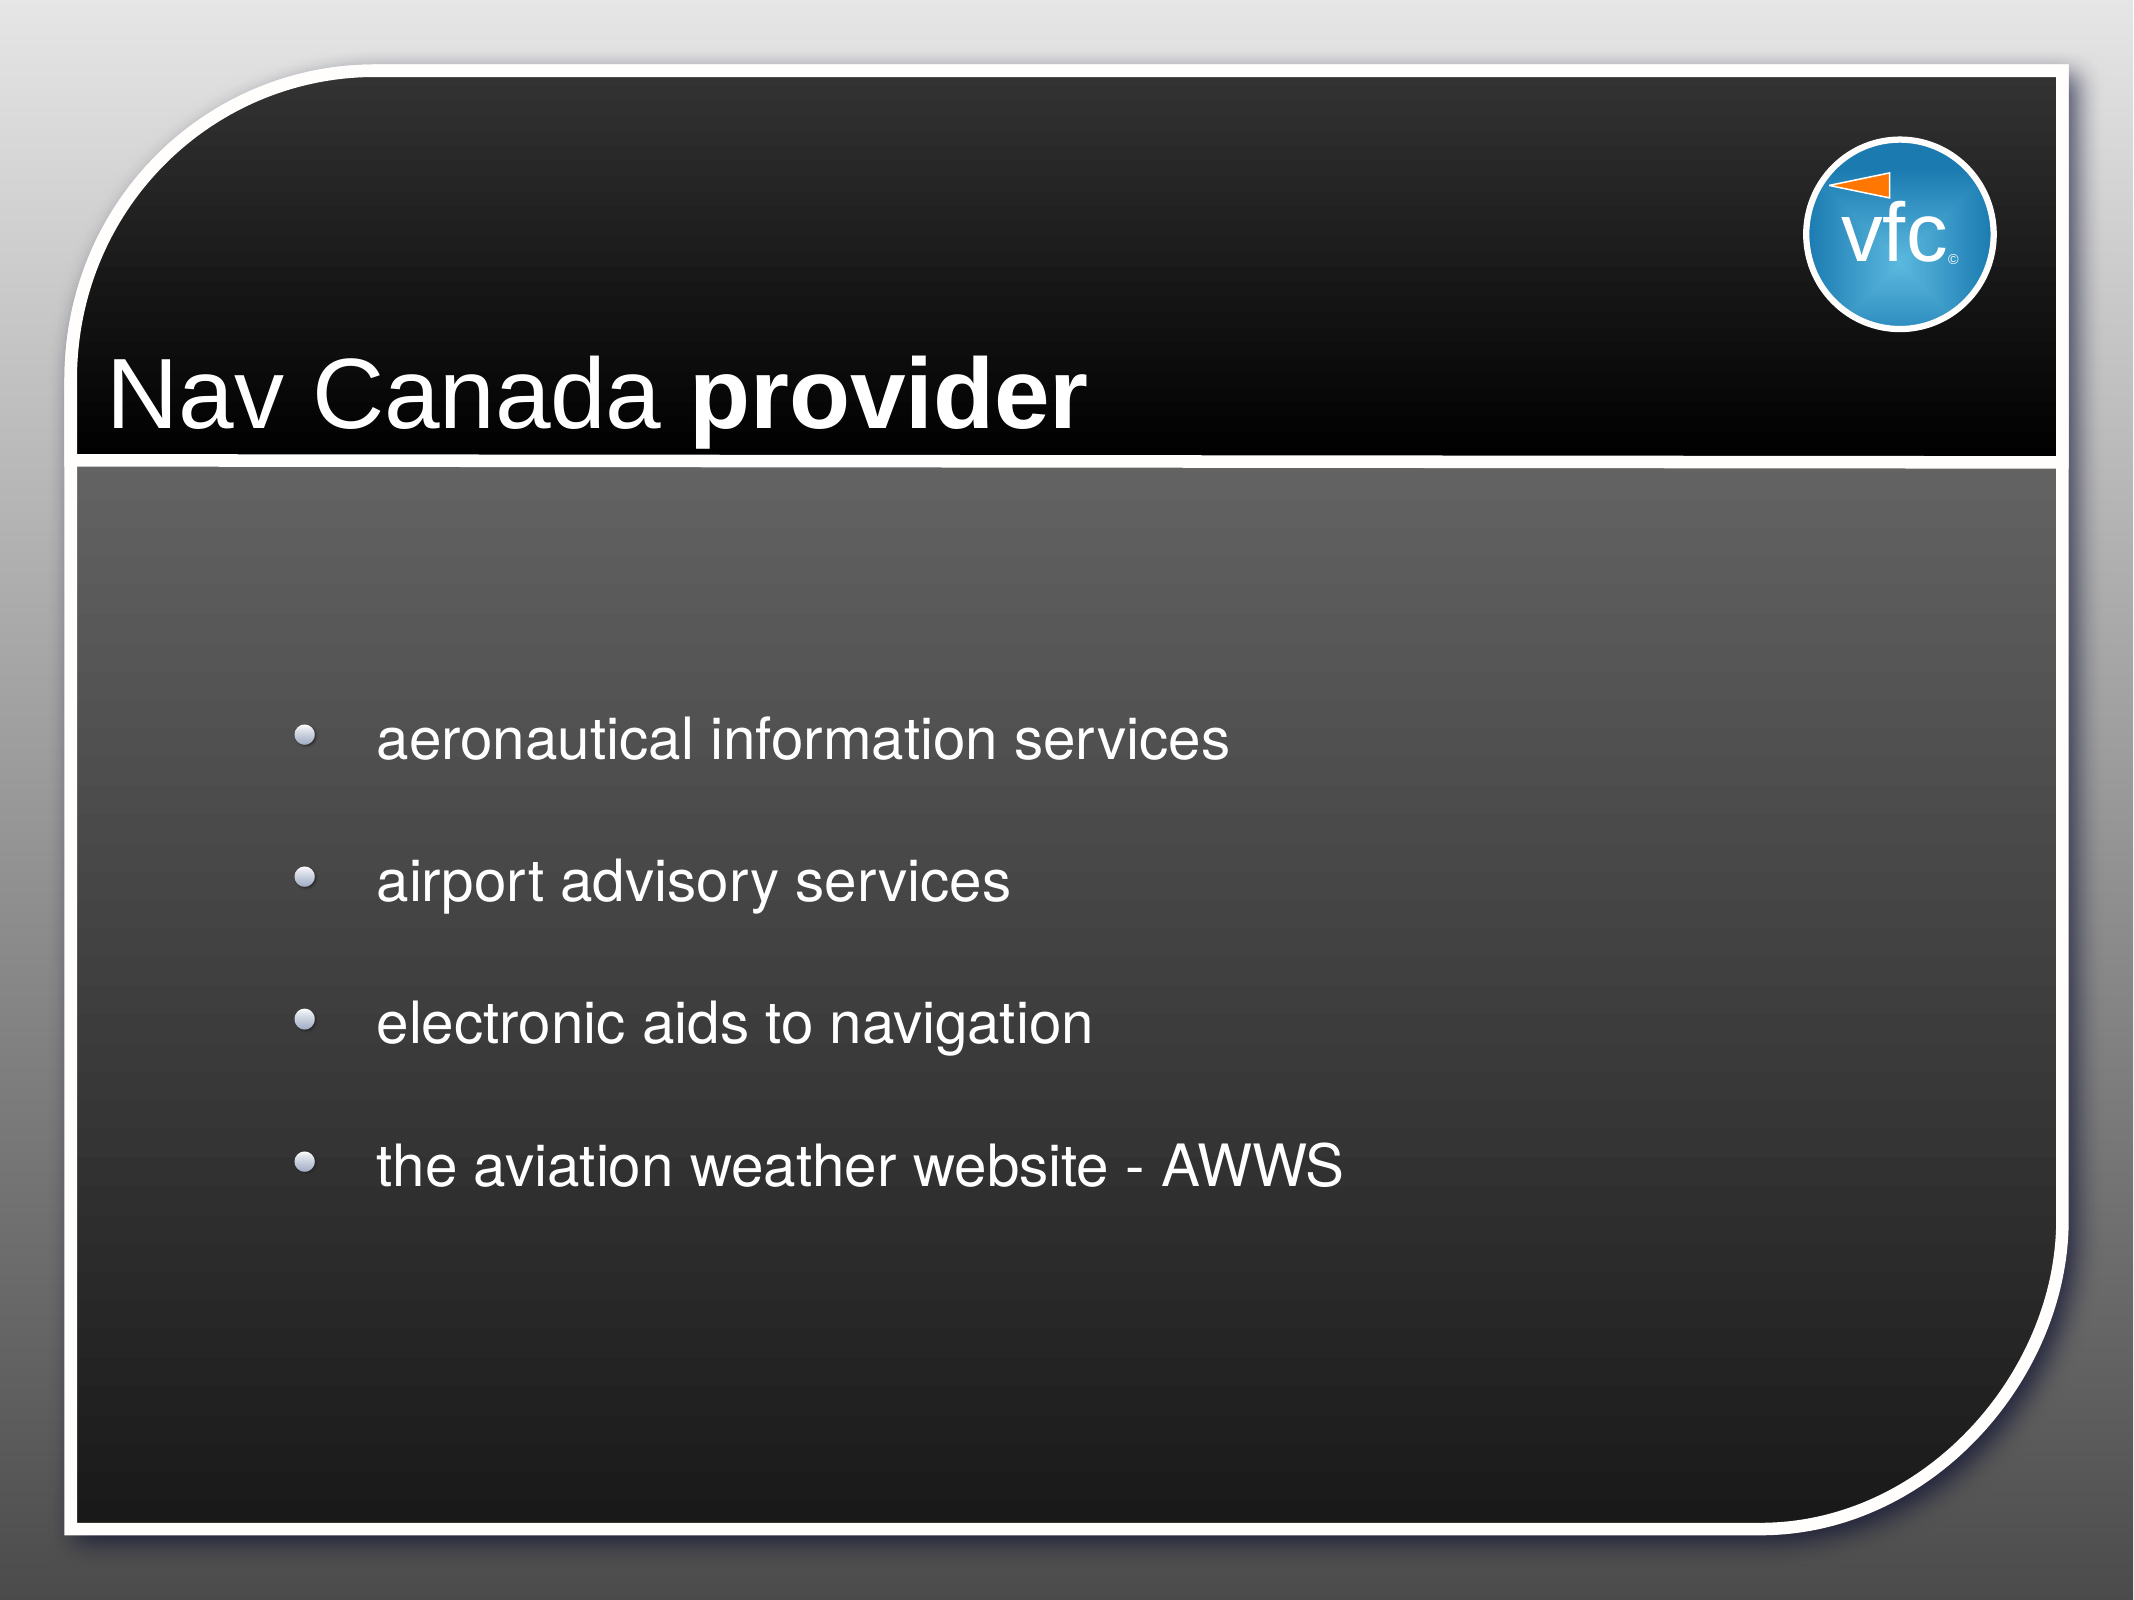

vfc©

# Nav Canada provider
aeronautical information services
airport advisory services
electronic aids to navigation
the aviation weather website - AWWS